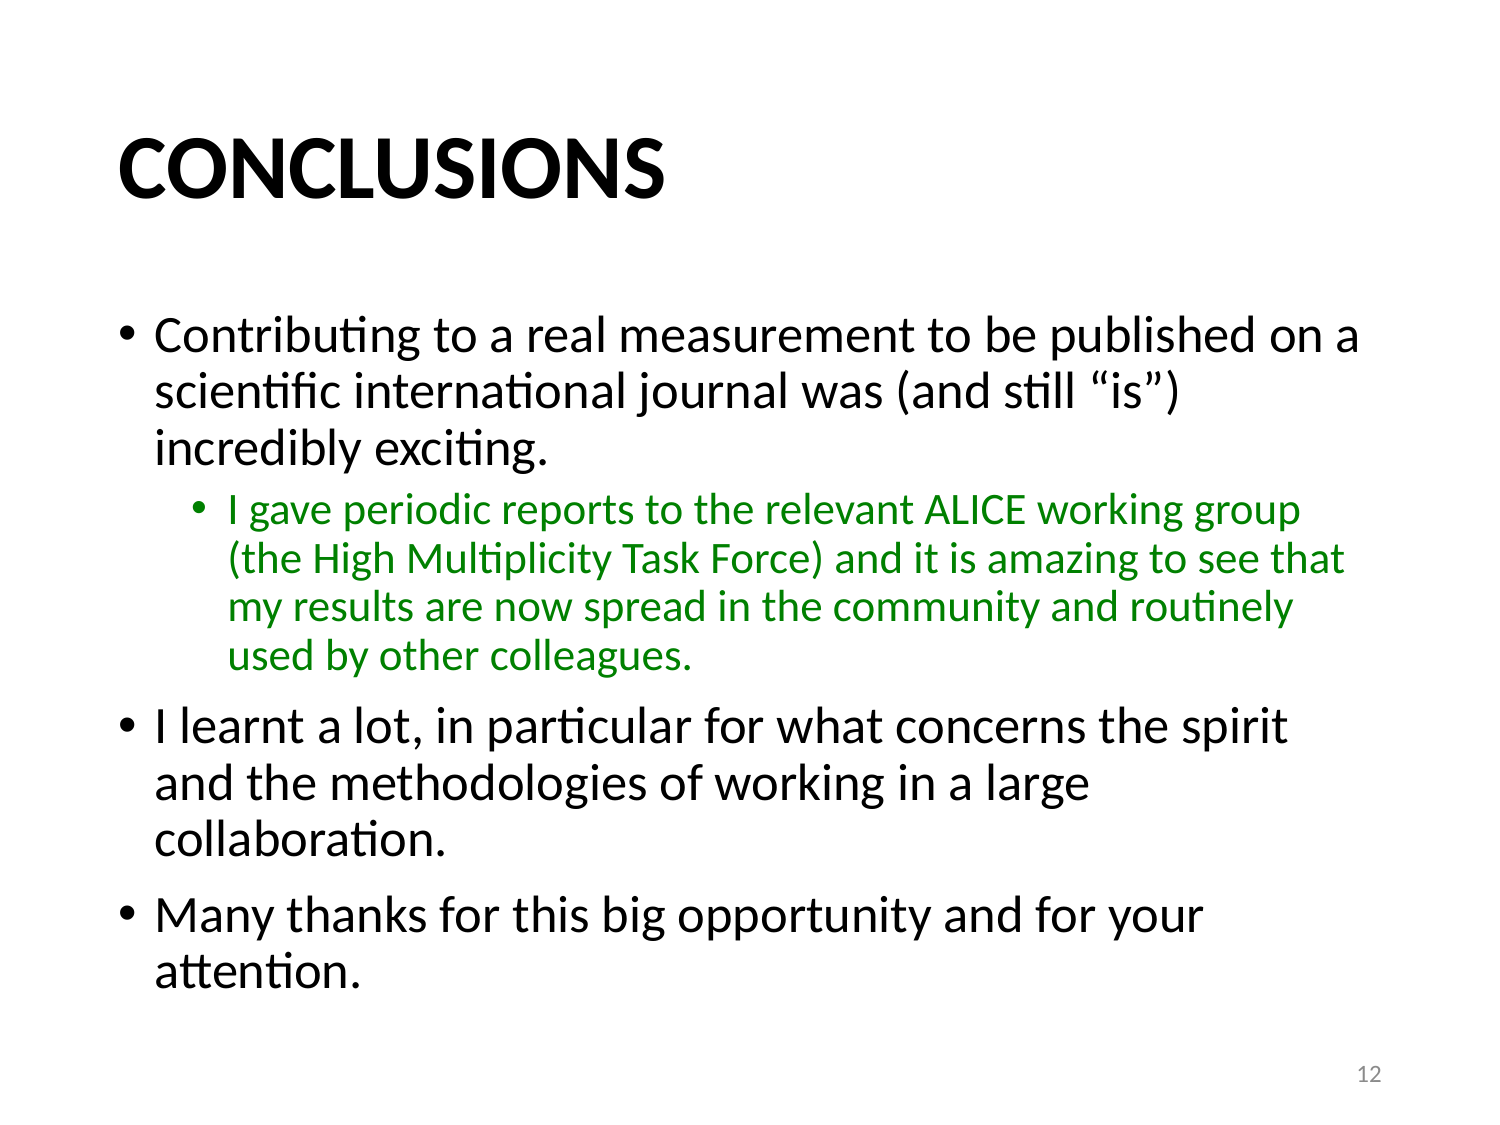

# CONCLUSIONS
Contributing to a real measurement to be published on a scientific international journal was (and still “is”) incredibly exciting.
I gave periodic reports to the relevant ALICE working group (the High Multiplicity Task Force) and it is amazing to see that my results are now spread in the community and routinely used by other colleagues.
I learnt a lot, in particular for what concerns the spirit and the methodologies of working in a large collaboration.
Many thanks for this big opportunity and for your attention.
12